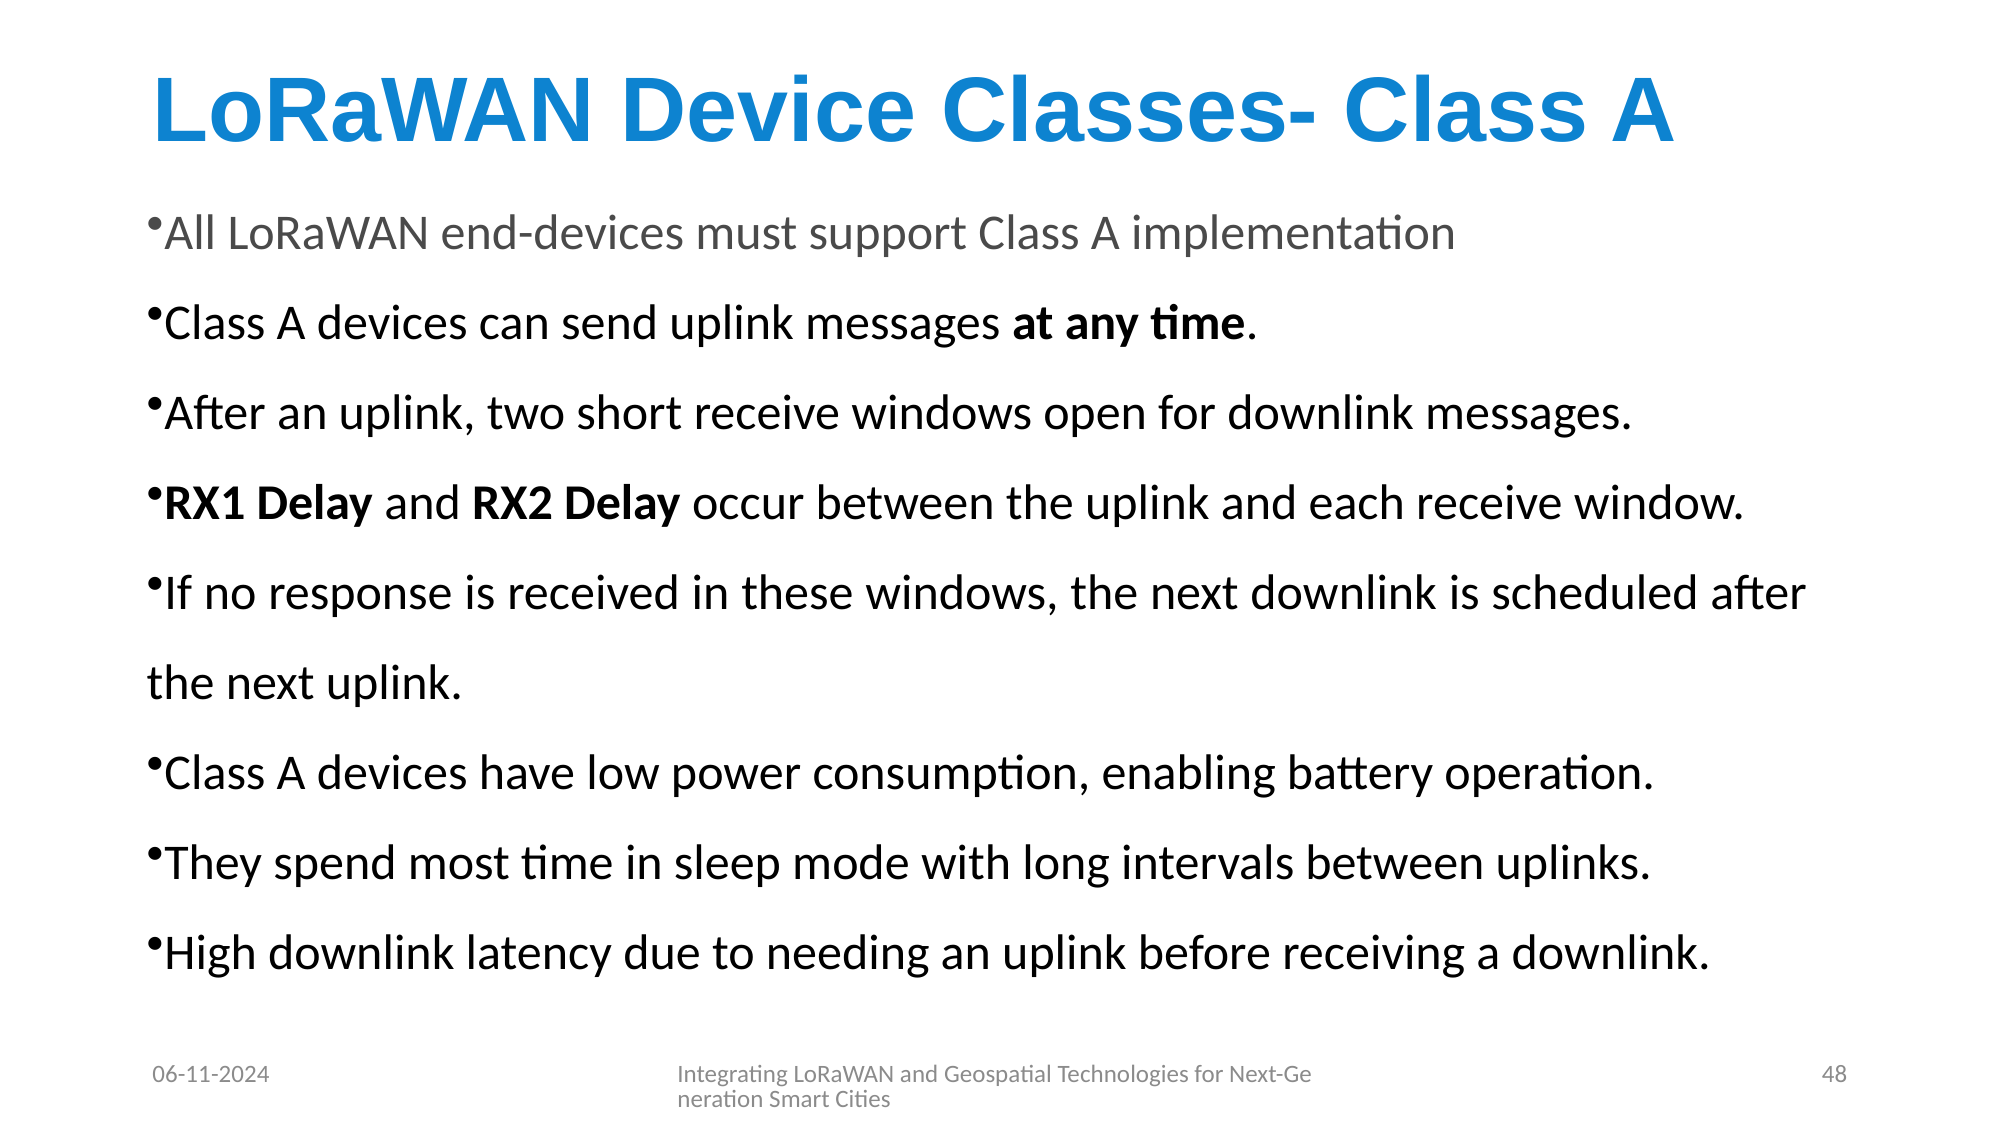

# LoRaWAN Device Classes- Class A
All LoRaWAN end-devices must support Class A implementation
Class A devices can send uplink messages at any time.
After an uplink, two short receive windows open for downlink messages.
RX1 Delay and RX2 Delay occur between the uplink and each receive window.
If no response is received in these windows, the next downlink is scheduled after the next uplink.
Class A devices have low power consumption, enabling battery operation.
They spend most time in sleep mode with long intervals between uplinks.
High downlink latency due to needing an uplink before receiving a downlink.

06-11-2024
Integrating LoRaWAN and Geospatial Technologies for Next-Generation Smart Cities
48